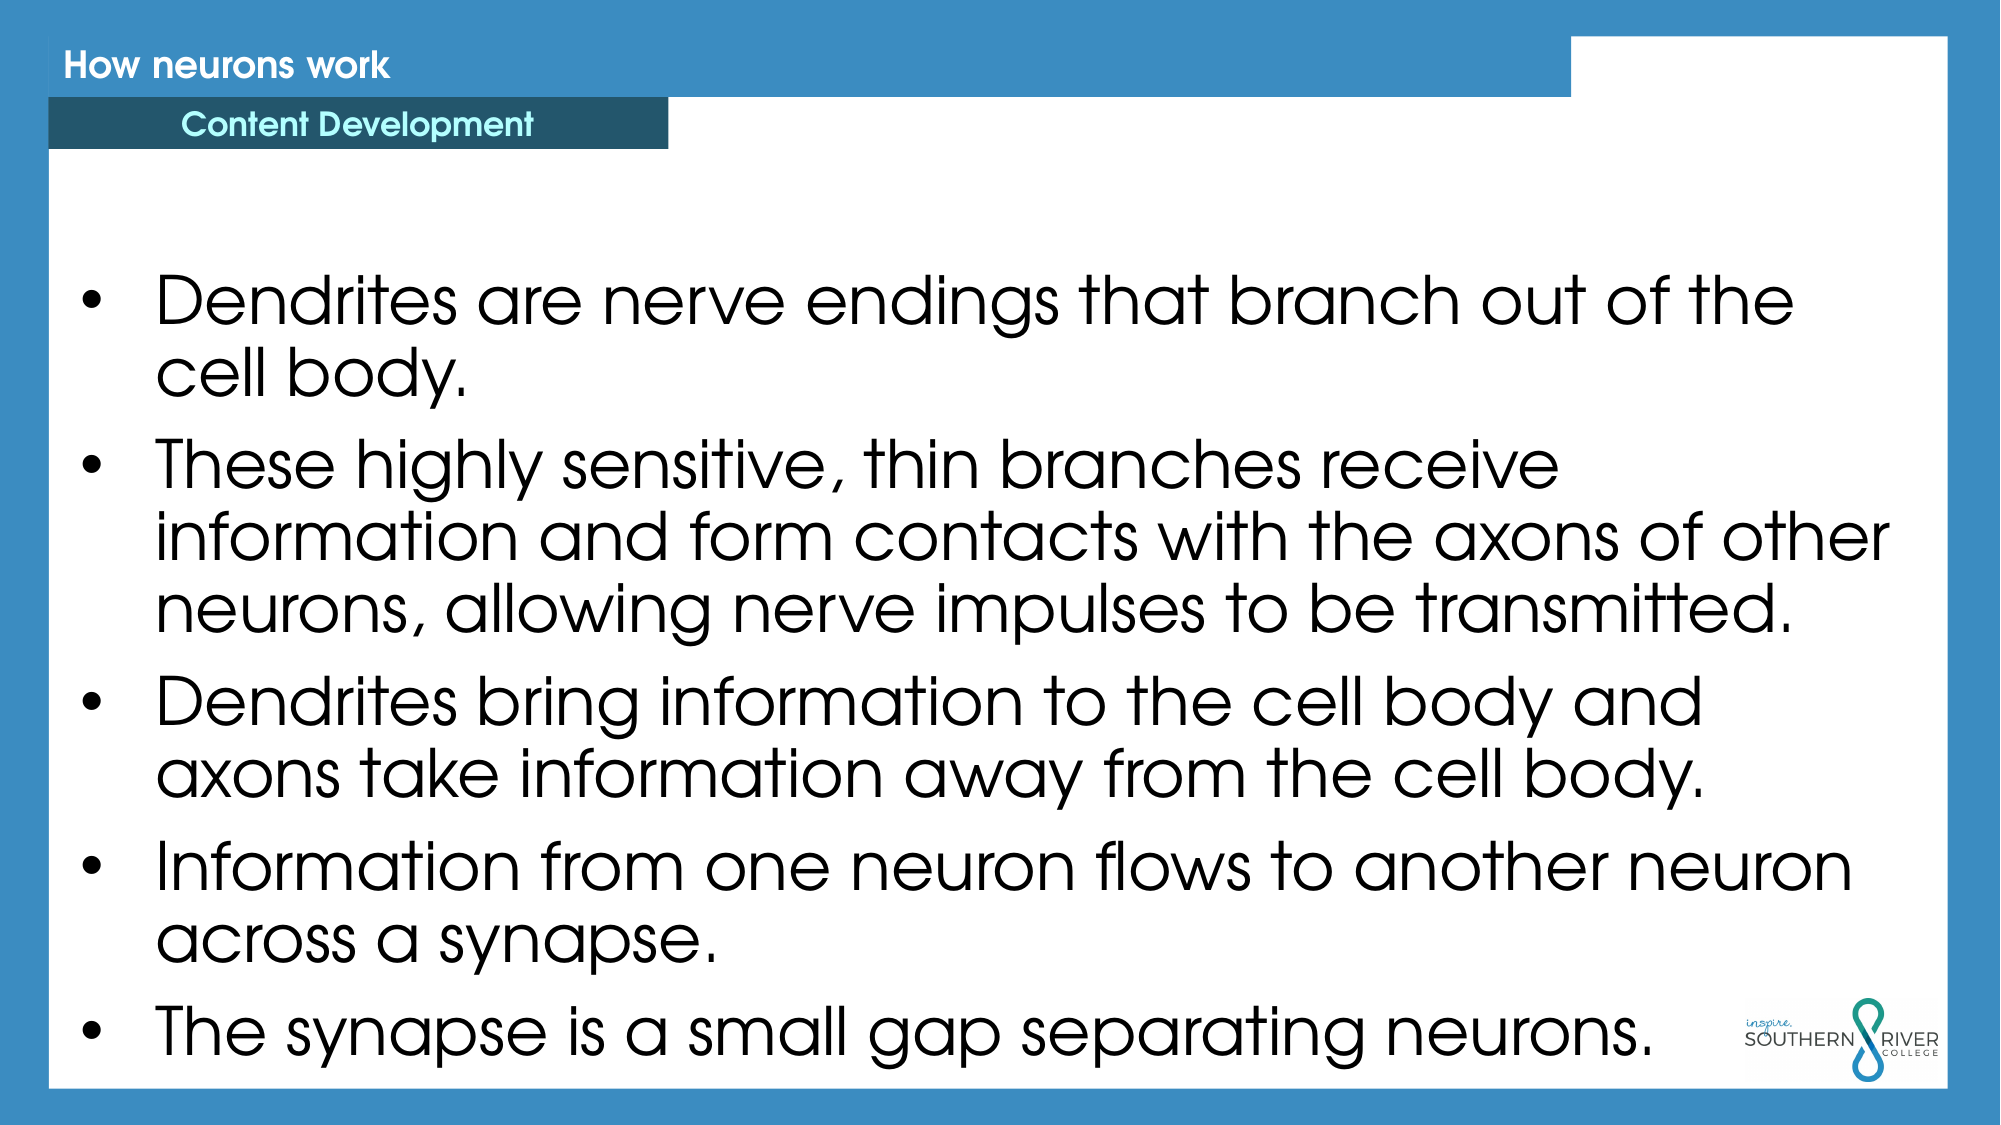

How neurons work

Dendrites are nerve endings that branch out of the cell body.
These highly sensitive, thin branches receive information and form contacts with the axons of other neurons, allowing nerve impulses to be transmitted.
Dendrites bring information to the cell body and axons take information away from the cell body.
Information from one neuron flows to another neuron across a synapse.
The synapse is a small gap separating neurons.